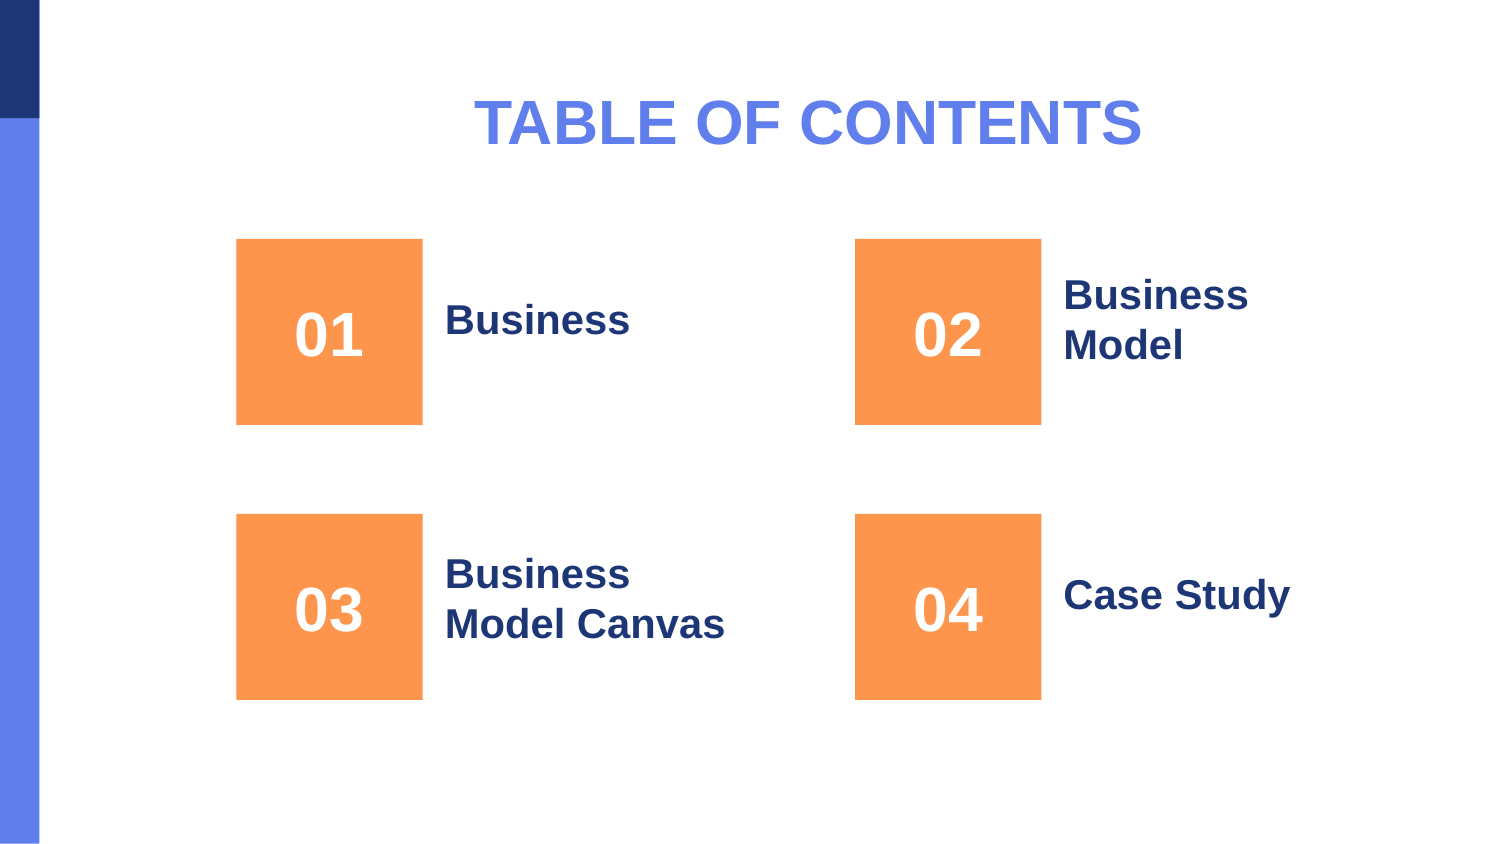

TABLE OF CONTENTS
# 01
02
Business
Business Model
03
04
Case Study
Business Model Canvas